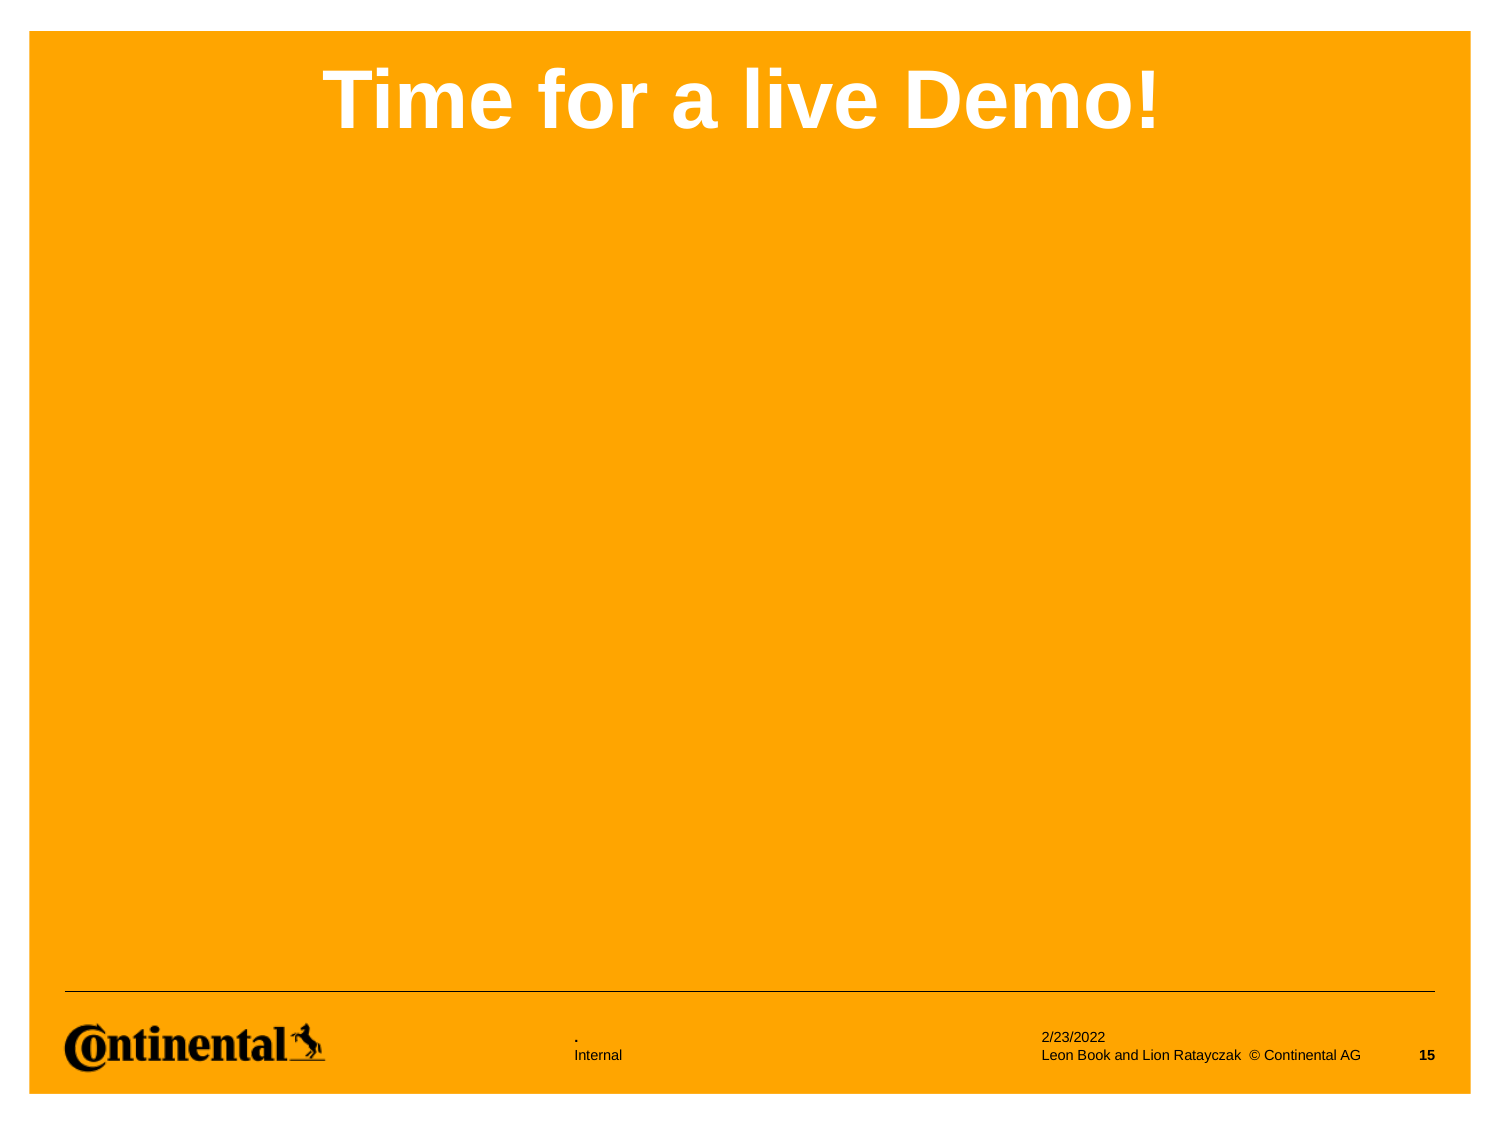

# Time for a live Demo!
2/23/2022
Leon Book and Lion Ratayczak  © Continental AG
15